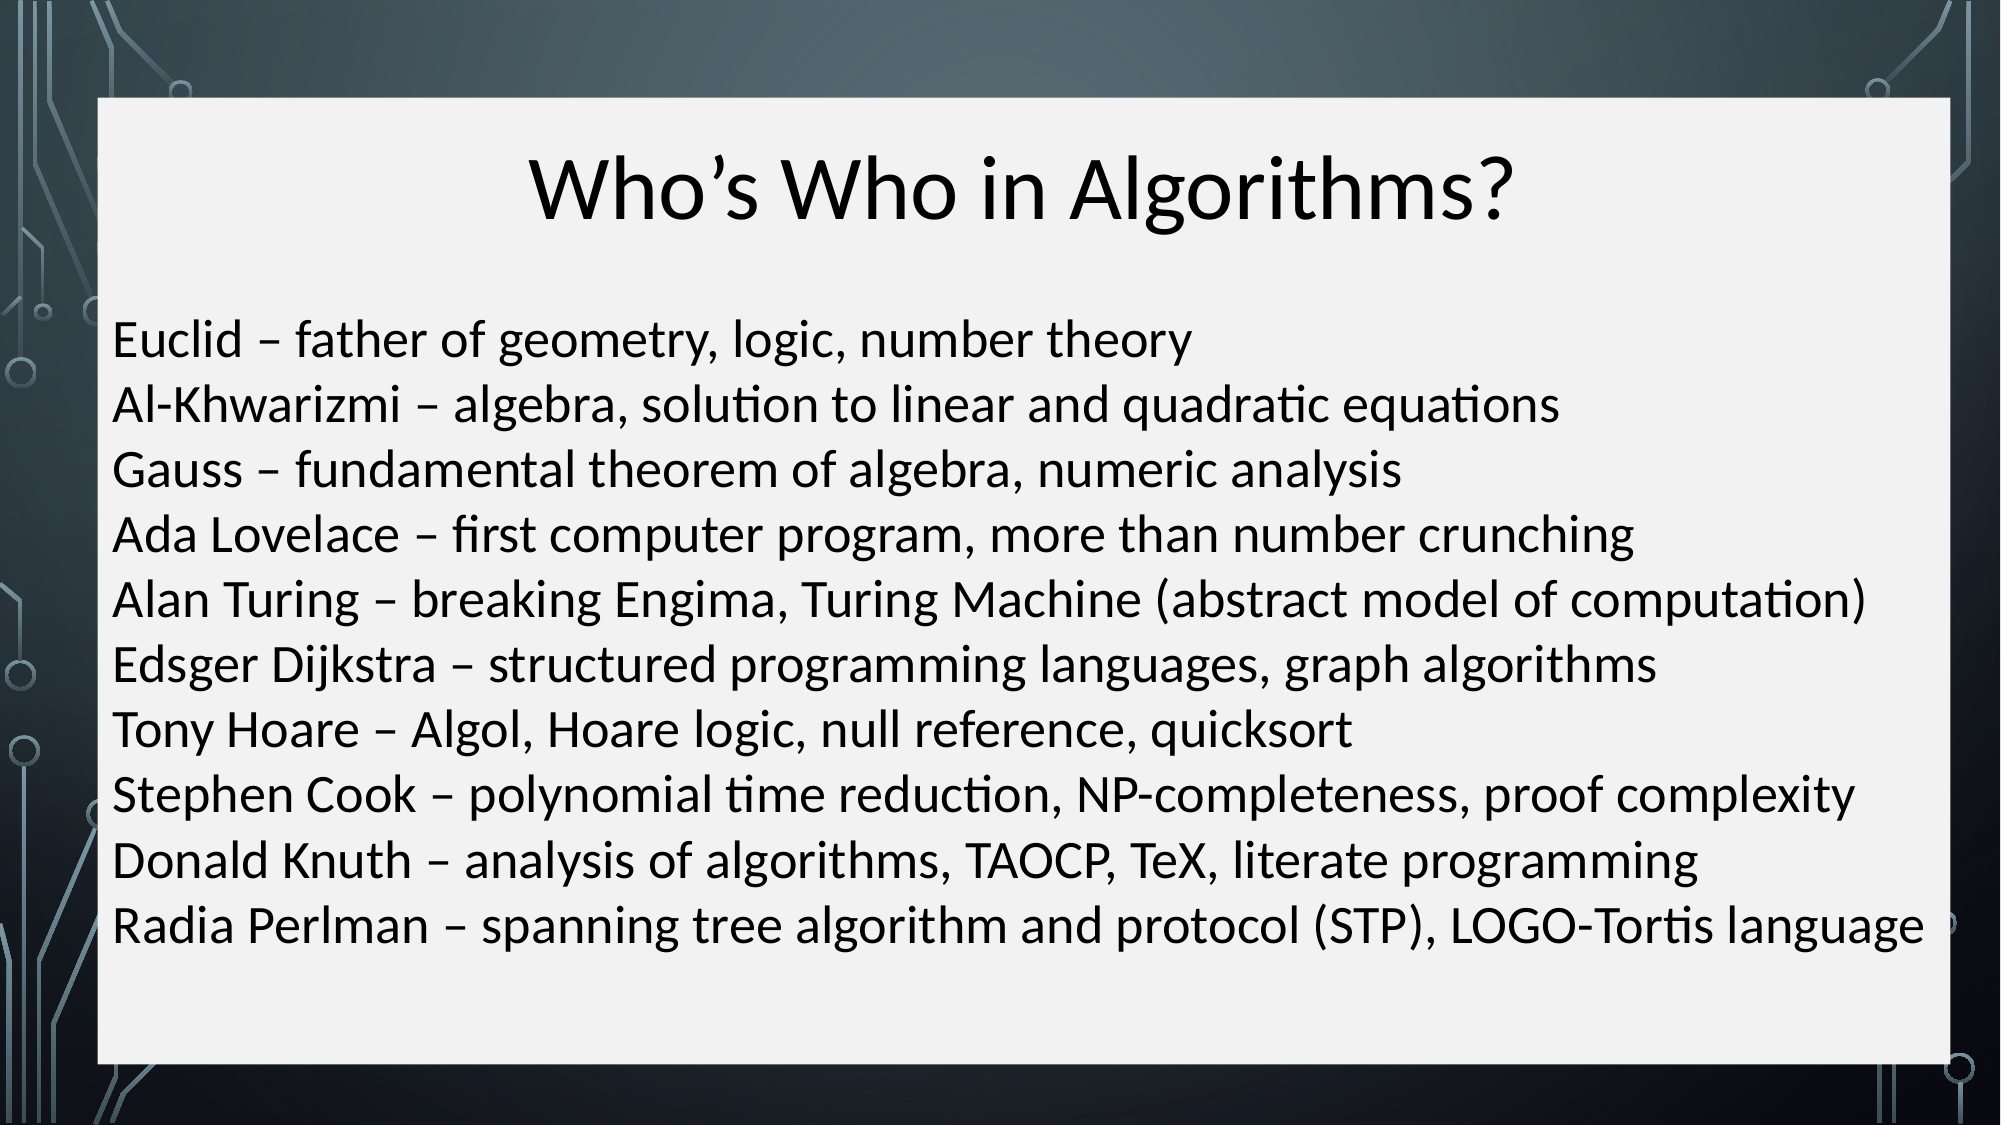

Who’s Who in Algorithms?

Euclid – father of geometry, logic, number theory
Al-Khwarizmi – algebra, solution to linear and quadratic equations
Gauss – fundamental theorem of algebra, numeric analysis
Ada Lovelace – first computer program, more than number crunching
Alan Turing – breaking Engima, Turing Machine (abstract model of computation)
Edsger Dijkstra – structured programming languages, graph algorithms
Tony Hoare – Algol, Hoare logic, null reference, quicksort
Stephen Cook – polynomial time reduction, NP-completeness, proof complexity
Donald Knuth – analysis of algorithms, TAOCP, TeX, literate programming
Radia Perlman – spanning tree algorithm and protocol (STP), LOGO-Tortis language